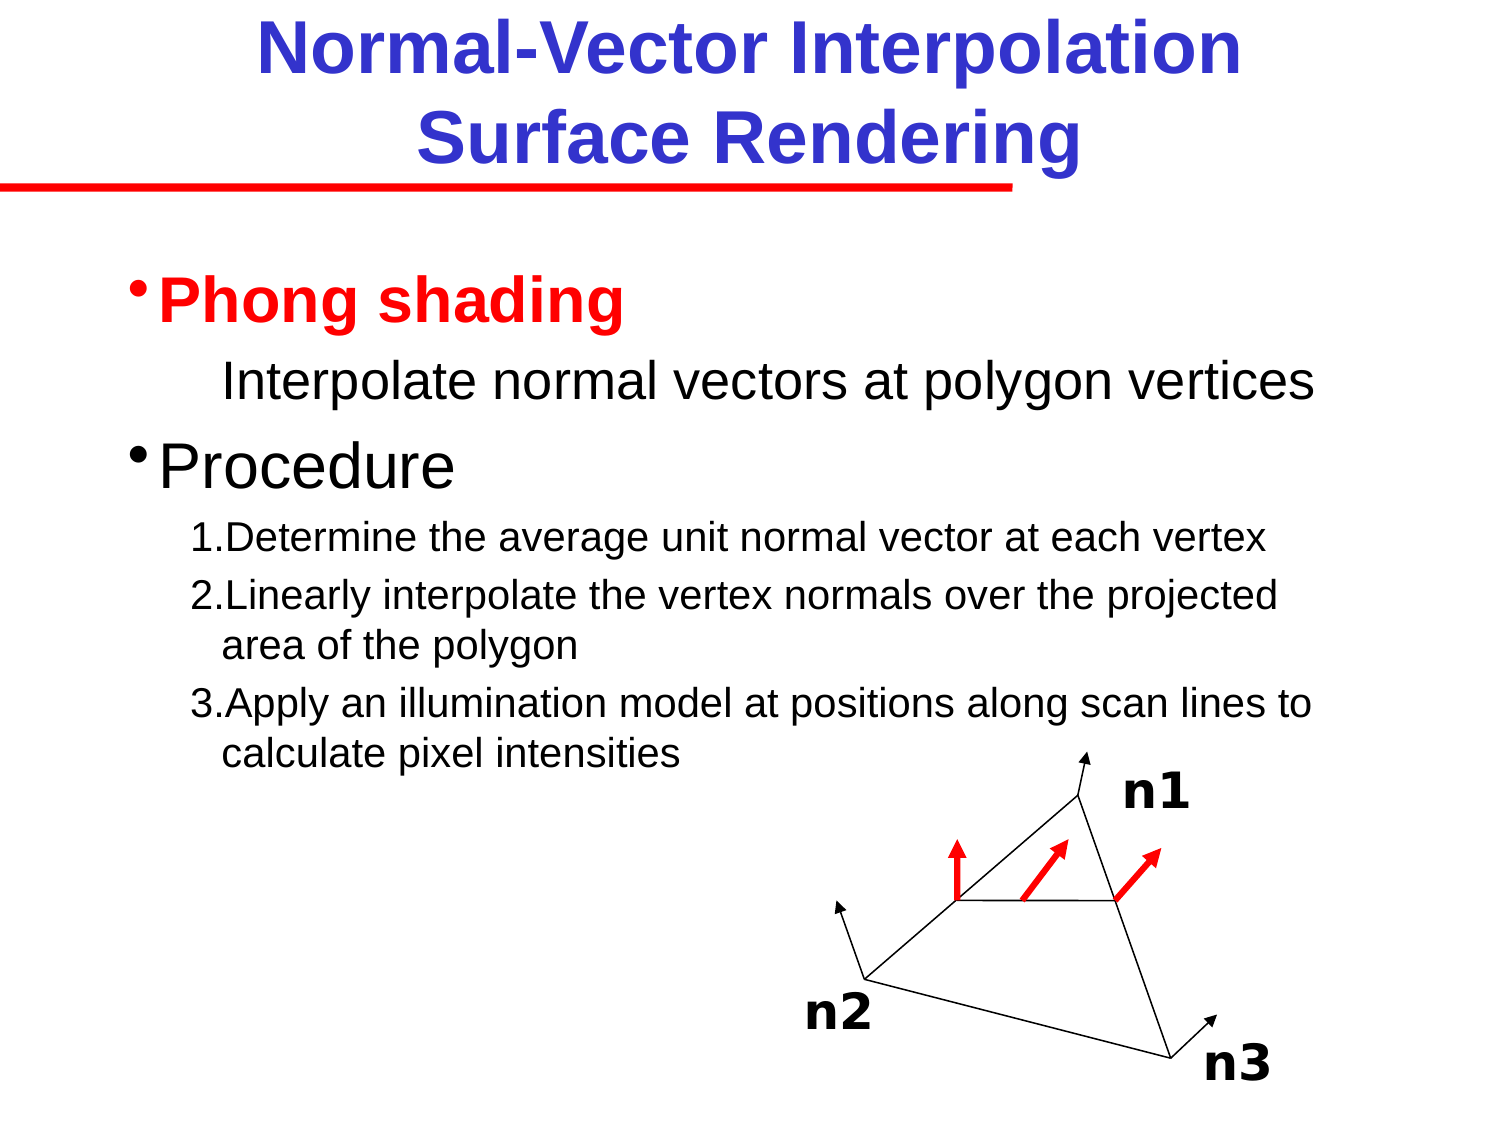

# Normal-Vector Interpolation Surface Rendering
Phong shading
Interpolate normal vectors at polygon vertices
Procedure
Determine the average unit normal vector at each vertex
Linearly interpolate the vertex normals over the projected area of the polygon
Apply an illumination model at positions along scan lines to calculate pixel intensities

n1

n2

n3